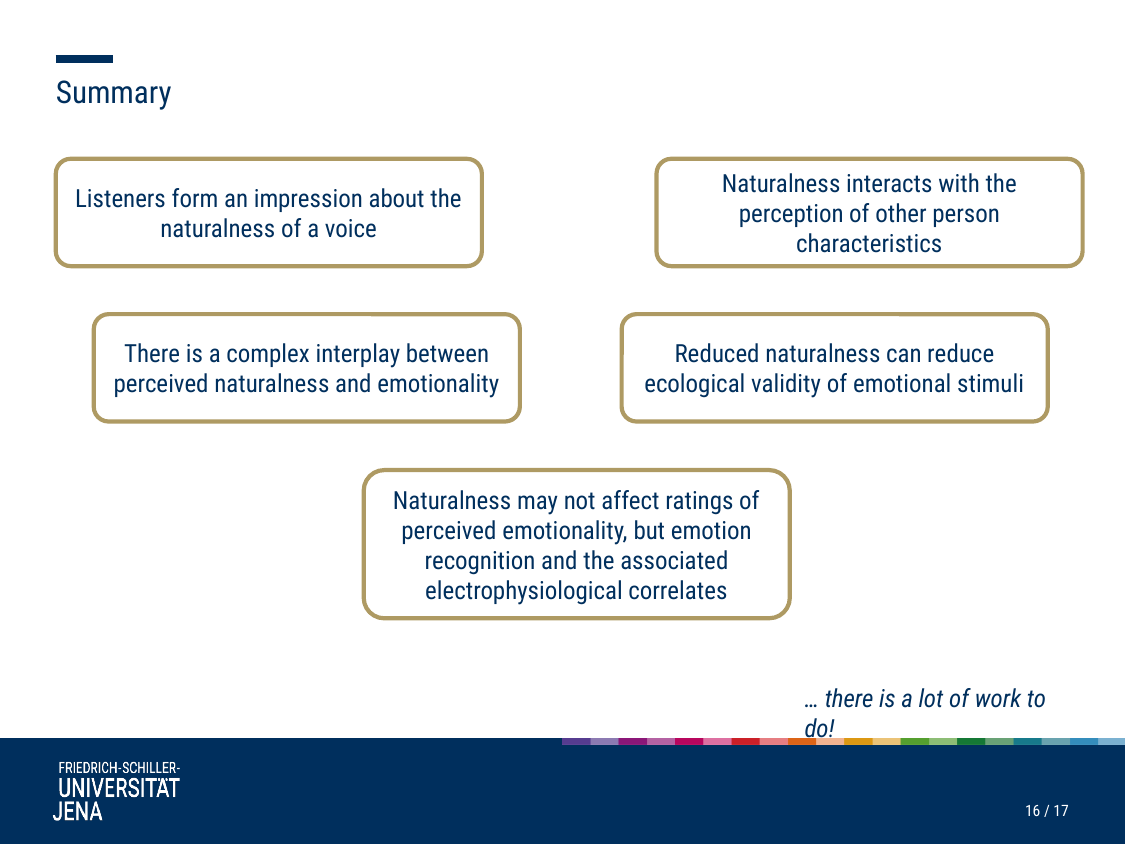

Summary
Naturalness interacts with the perception of other person characteristics
Listeners form an impression about the naturalness of a voice
There is a complex interplay between perceived naturalness and emotionality
Reduced naturalness can reduce ecological validity of emotional stimuli
Naturalness may not affect ratings of perceived emotionality, but emotion recognition and the associated electrophysiological correlates
… there is a lot of work to do!